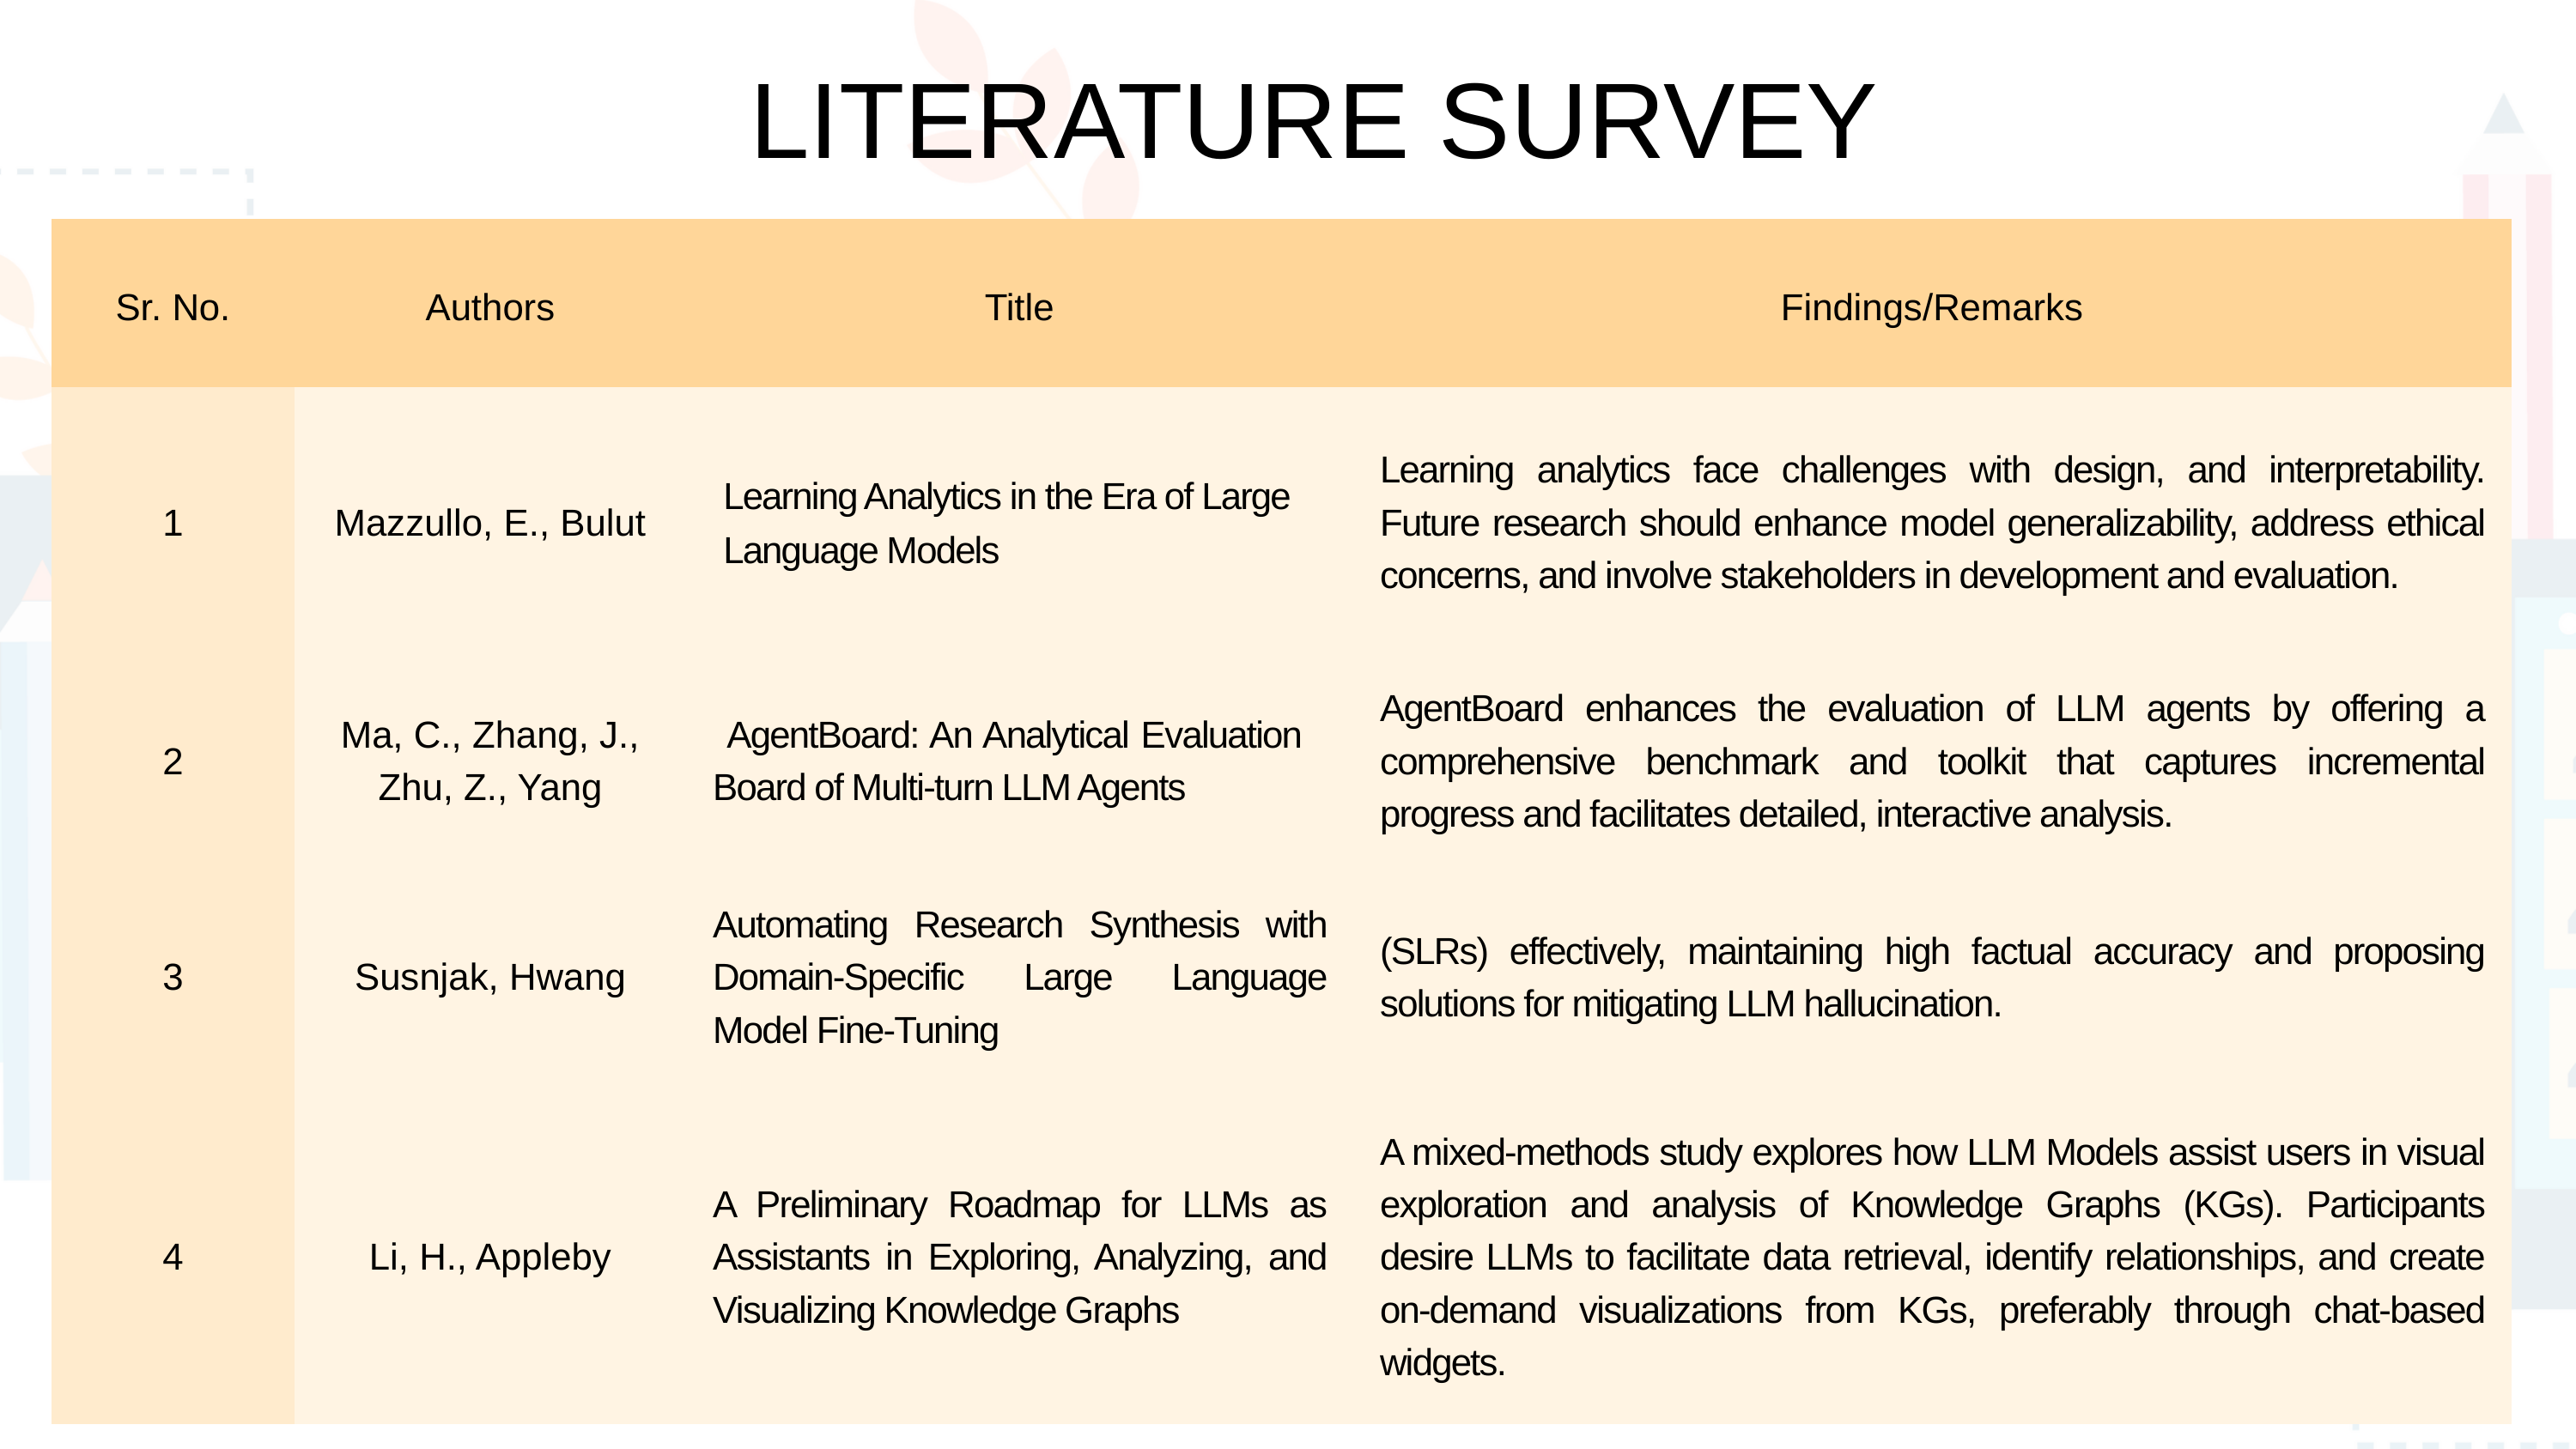

LITERATURE SURVEY
| Sr. No. | Authors | Title | Findings/Remarks |
| --- | --- | --- | --- |
| 1 | Mazzullo, E., Bulut | Learning Analytics in the Era of Large Language Models | Learning analytics face challenges with design, and interpretability. Future research should enhance model generalizability, address ethical concerns, and involve stakeholders in development and evaluation. |
| 2 | Ma, C., Zhang, J., Zhu, Z., Yang | AgentBoard: An Analytical Evaluation Board of Multi-turn LLM Agents | AgentBoard enhances the evaluation of LLM agents by offering a comprehensive benchmark and toolkit that captures incremental progress and facilitates detailed, interactive analysis. |
| 3 | Susnjak, Hwang | Automating Research Synthesis with Domain-Specific Large Language Model Fine-Tuning | (SLRs) effectively, maintaining high factual accuracy and proposing solutions for mitigating LLM hallucination. |
| 4 | Li, H., Appleby | A Preliminary Roadmap for LLMs as Assistants in Exploring, Analyzing, and Visualizing Knowledge Graphs | A mixed-methods study explores how LLM Models assist users in visual exploration and analysis of Knowledge Graphs (KGs). Participants desire LLMs to facilitate data retrieval, identify relationships, and create on-demand visualizations from KGs, preferably through chat-based widgets. |